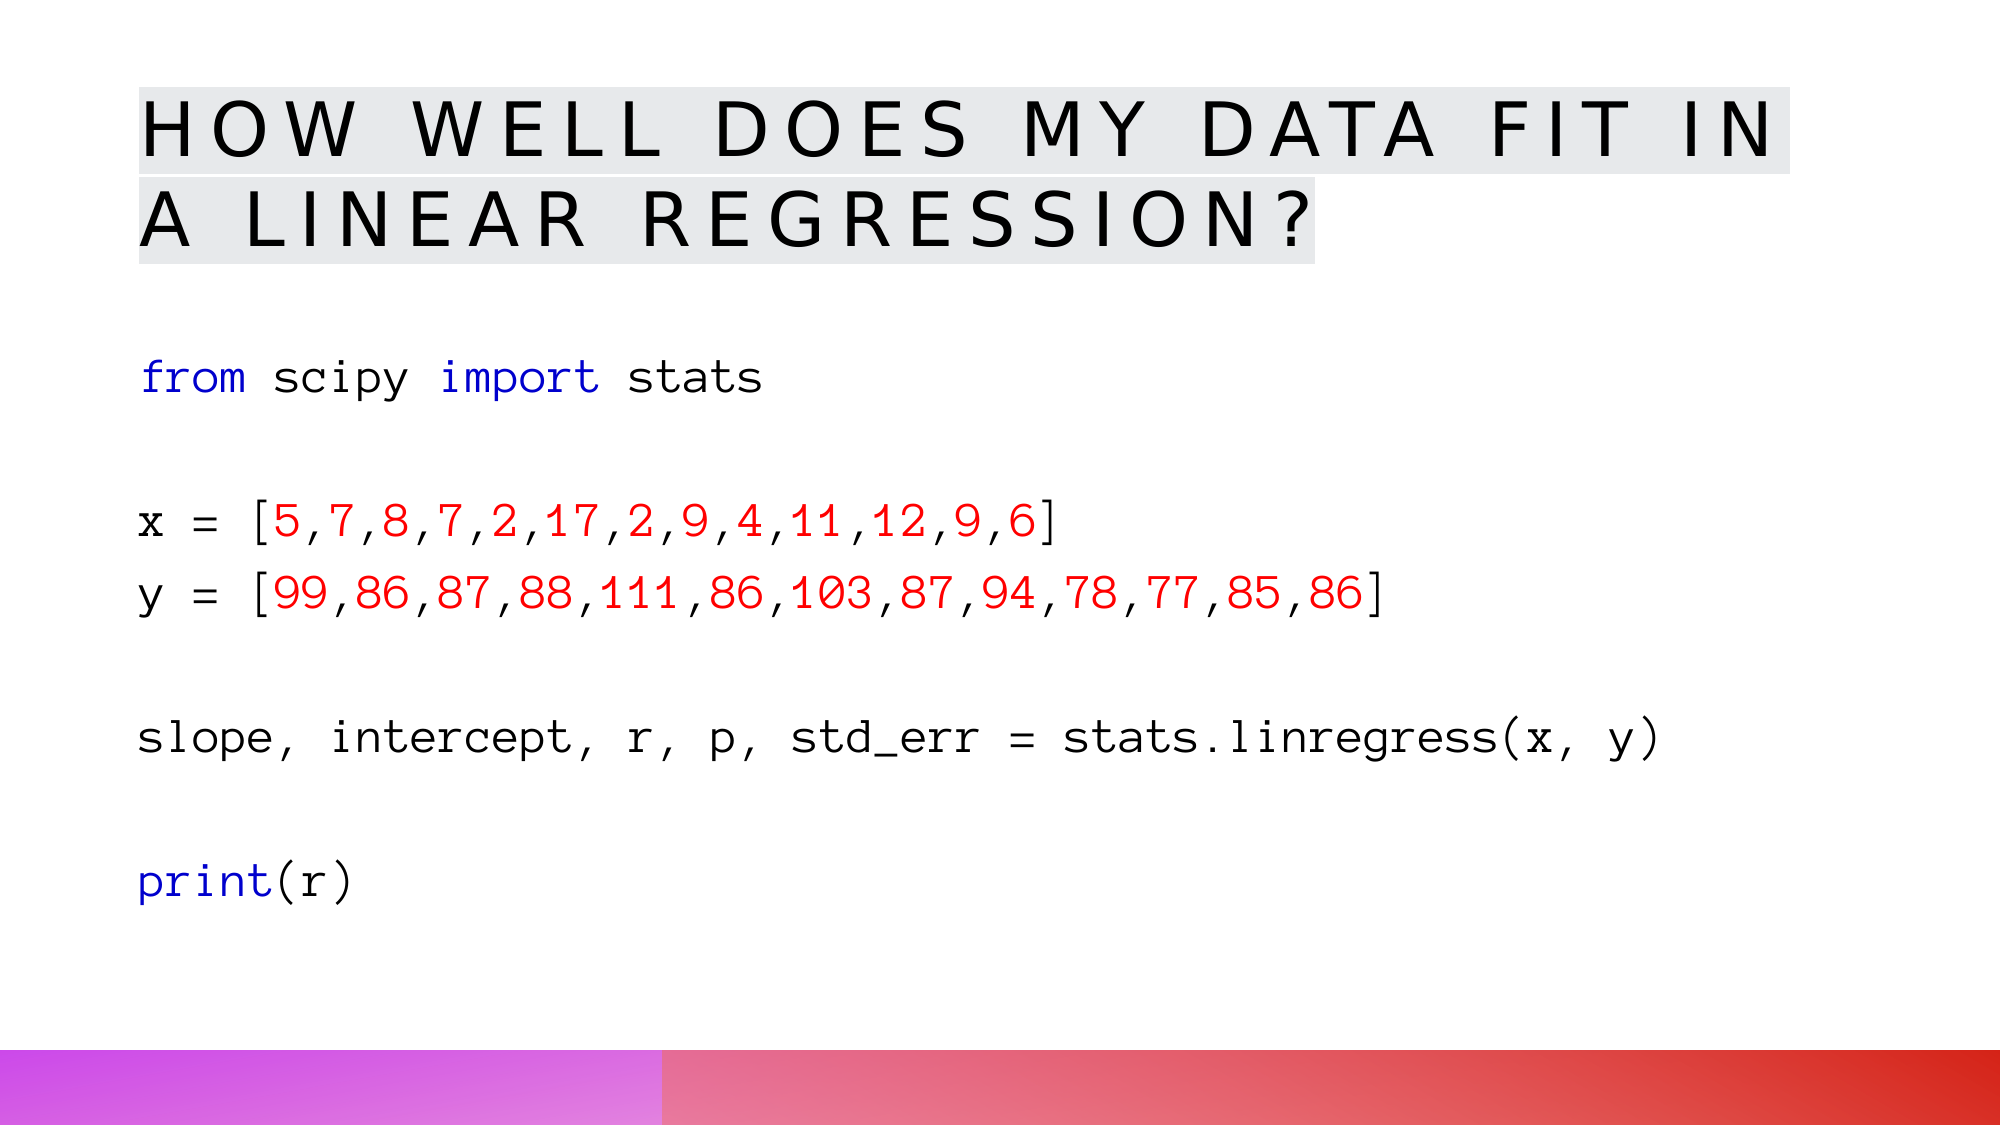

# How well does my data fit in a linear regression?
from scipy import stats
x = [5,7,8,7,2,17,2,9,4,11,12,9,6]
y = [99,86,87,88,111,86,103,87,94,78,77,85,86]
slope, intercept, r, p, std_err = stats.linregress(x, y)
print(r)